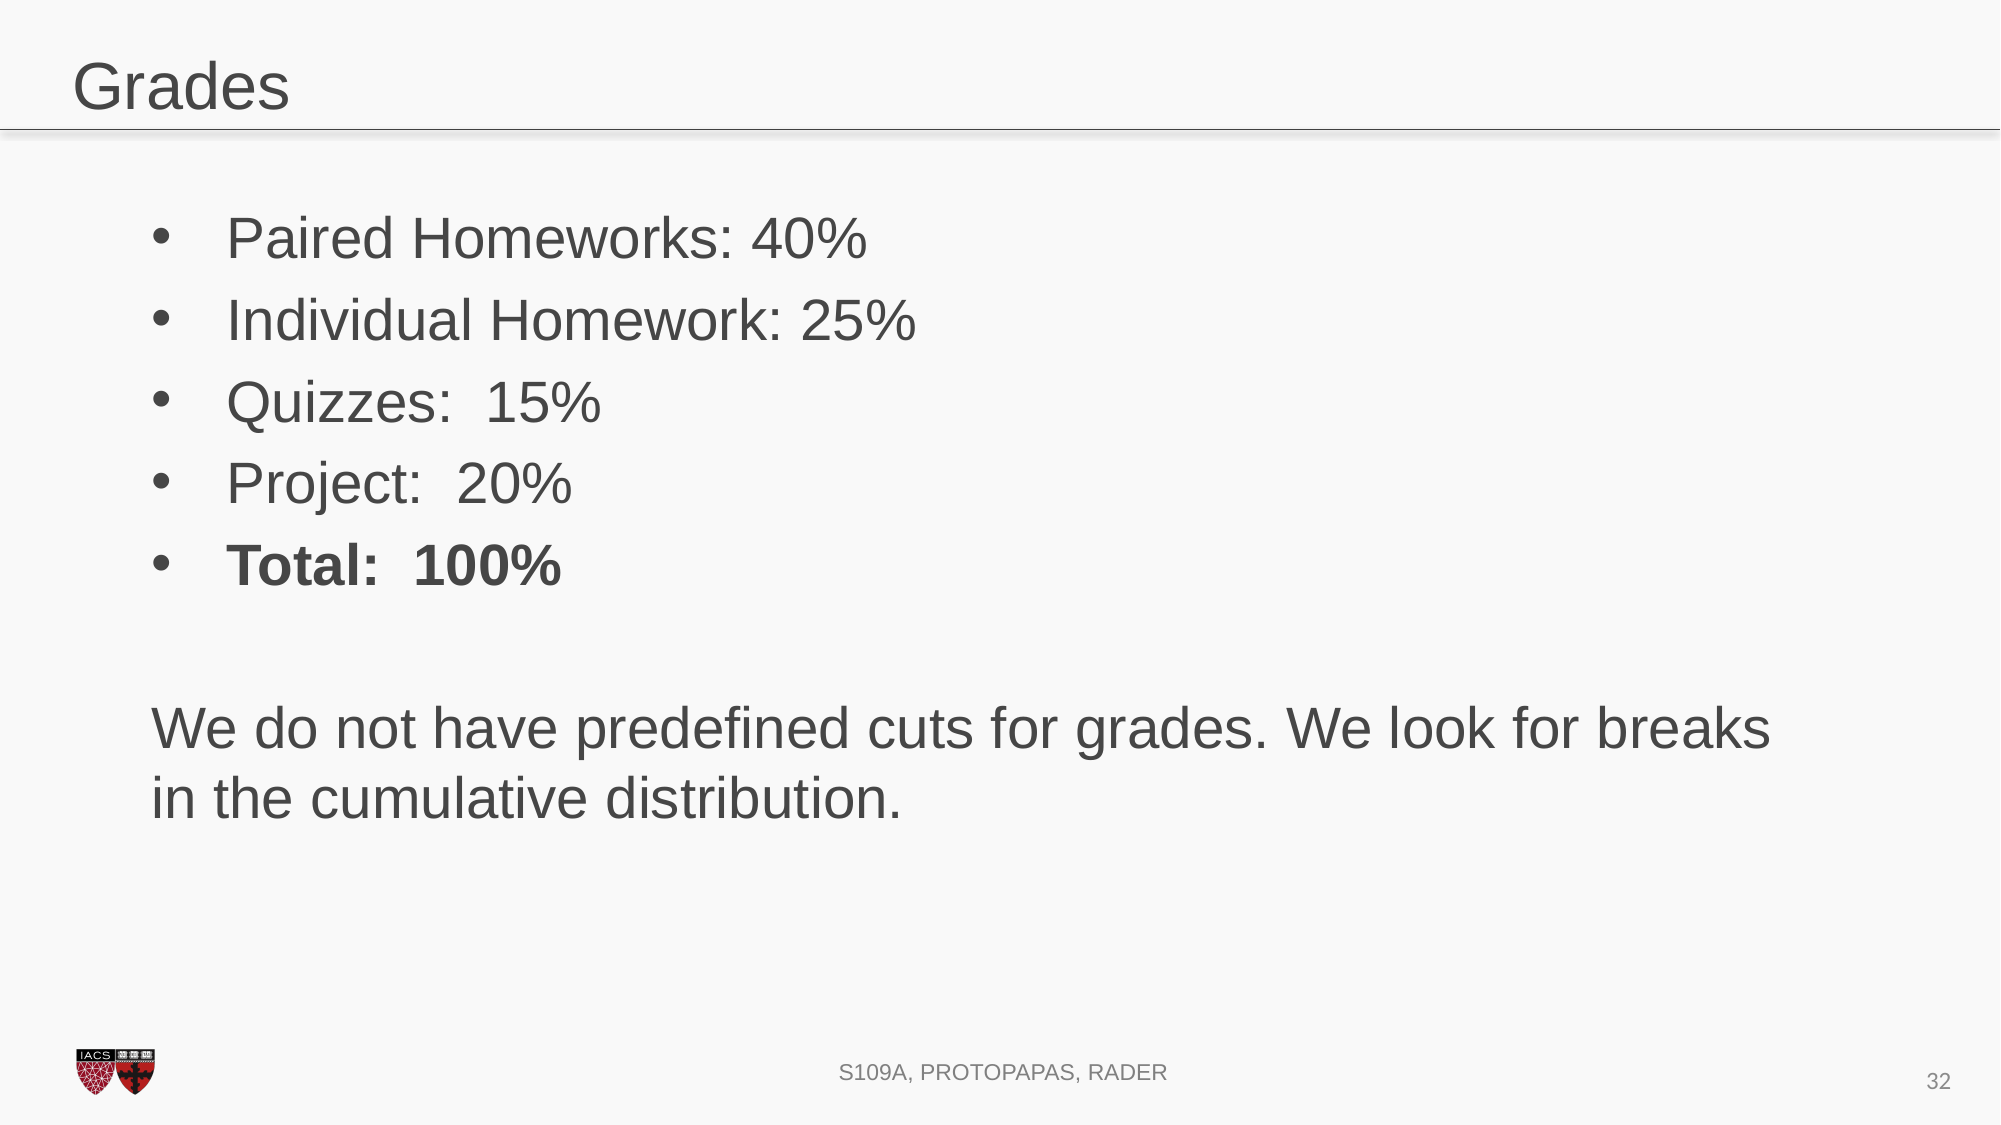

# Grades
Paired Homeworks: 40%
Individual Homework: 25%
Quizzes:  15%
Project:  20%
Total:  100%

We do not have predefined cuts for grades. We look for breaks in the cumulative distribution.
32